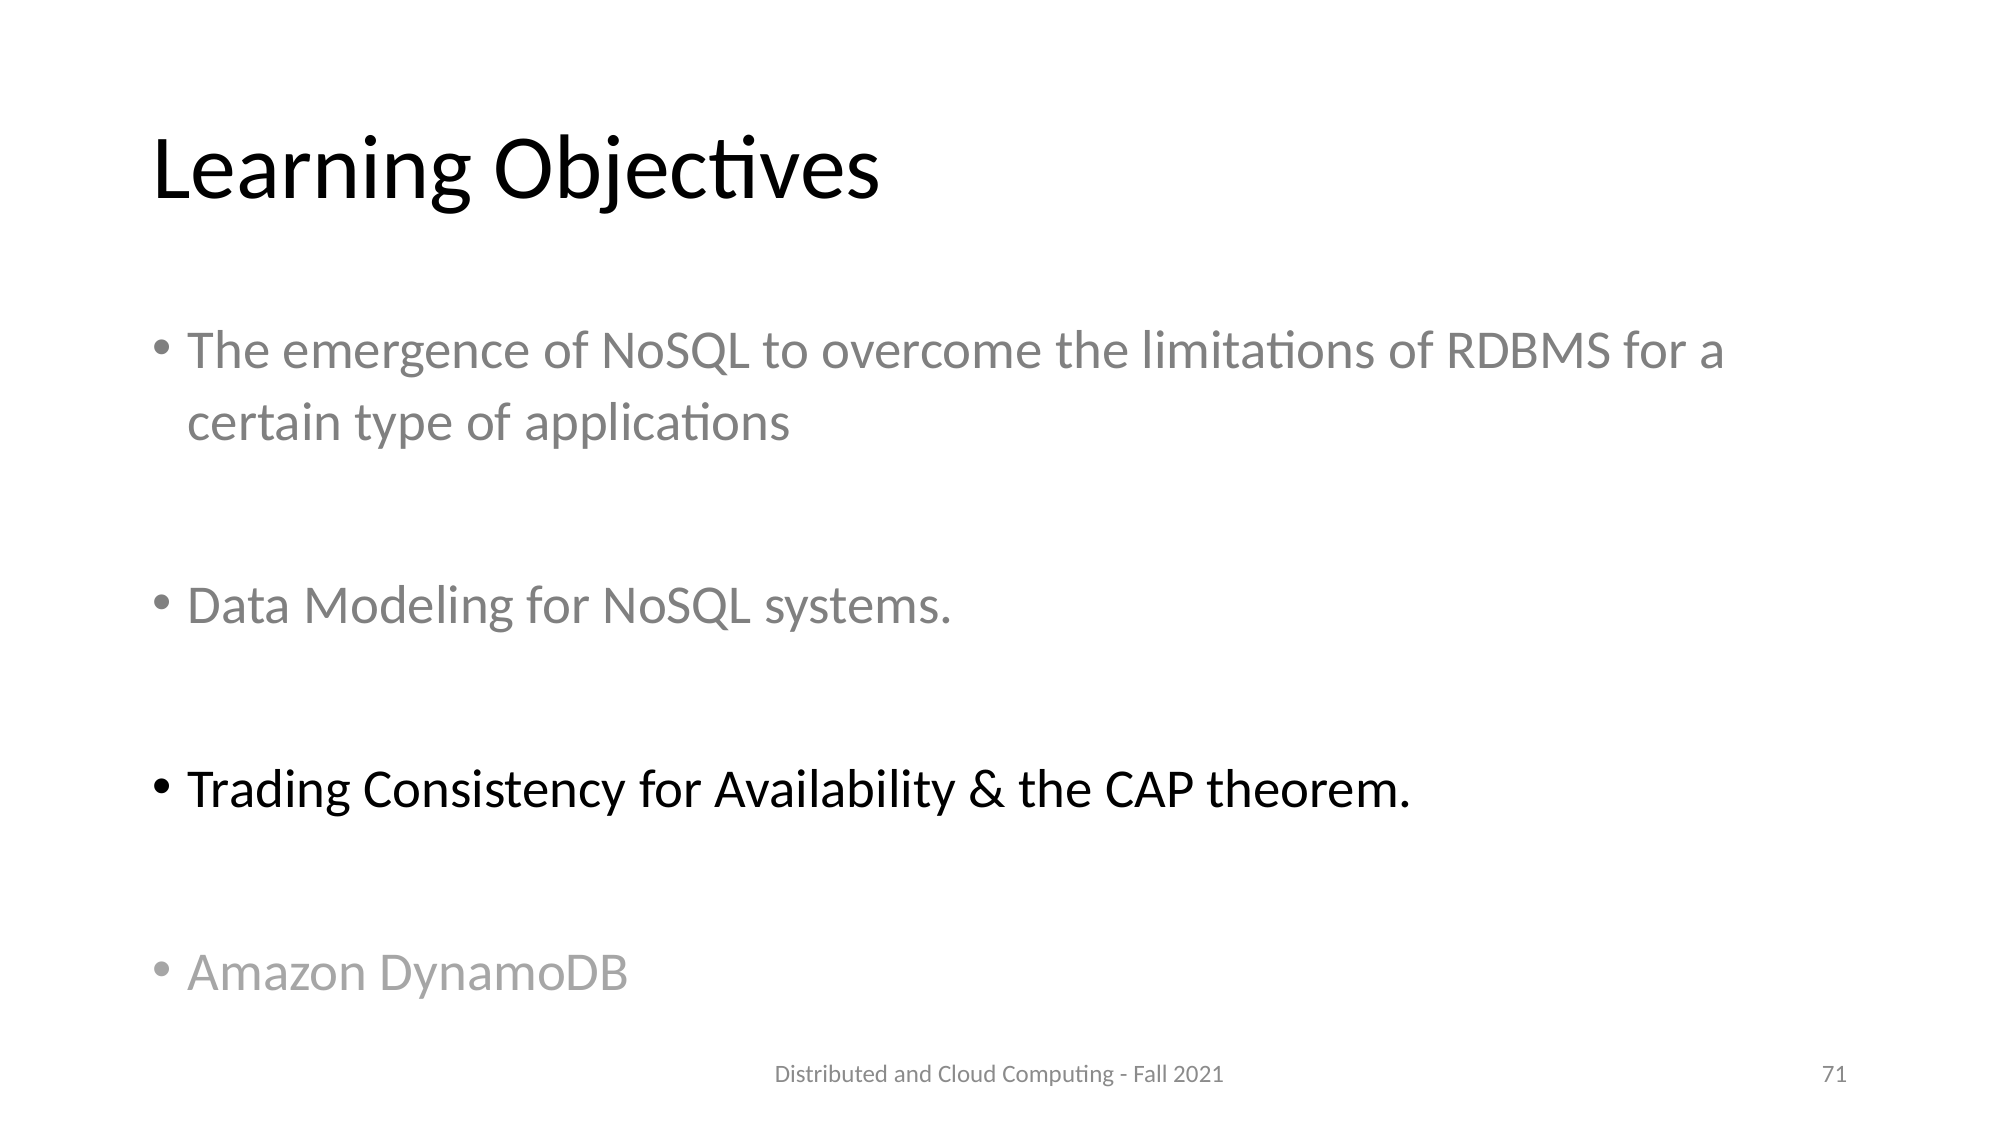

# Learning Objectives
The emergence of NoSQL to overcome the limitations of RDBMS for a certain type of applications

Data Modeling for NoSQL systems.

Trading Consistency for Availability & the CAP theorem.

Amazon DynamoDB

Distributed and Cloud Computing - Fall 2021
71